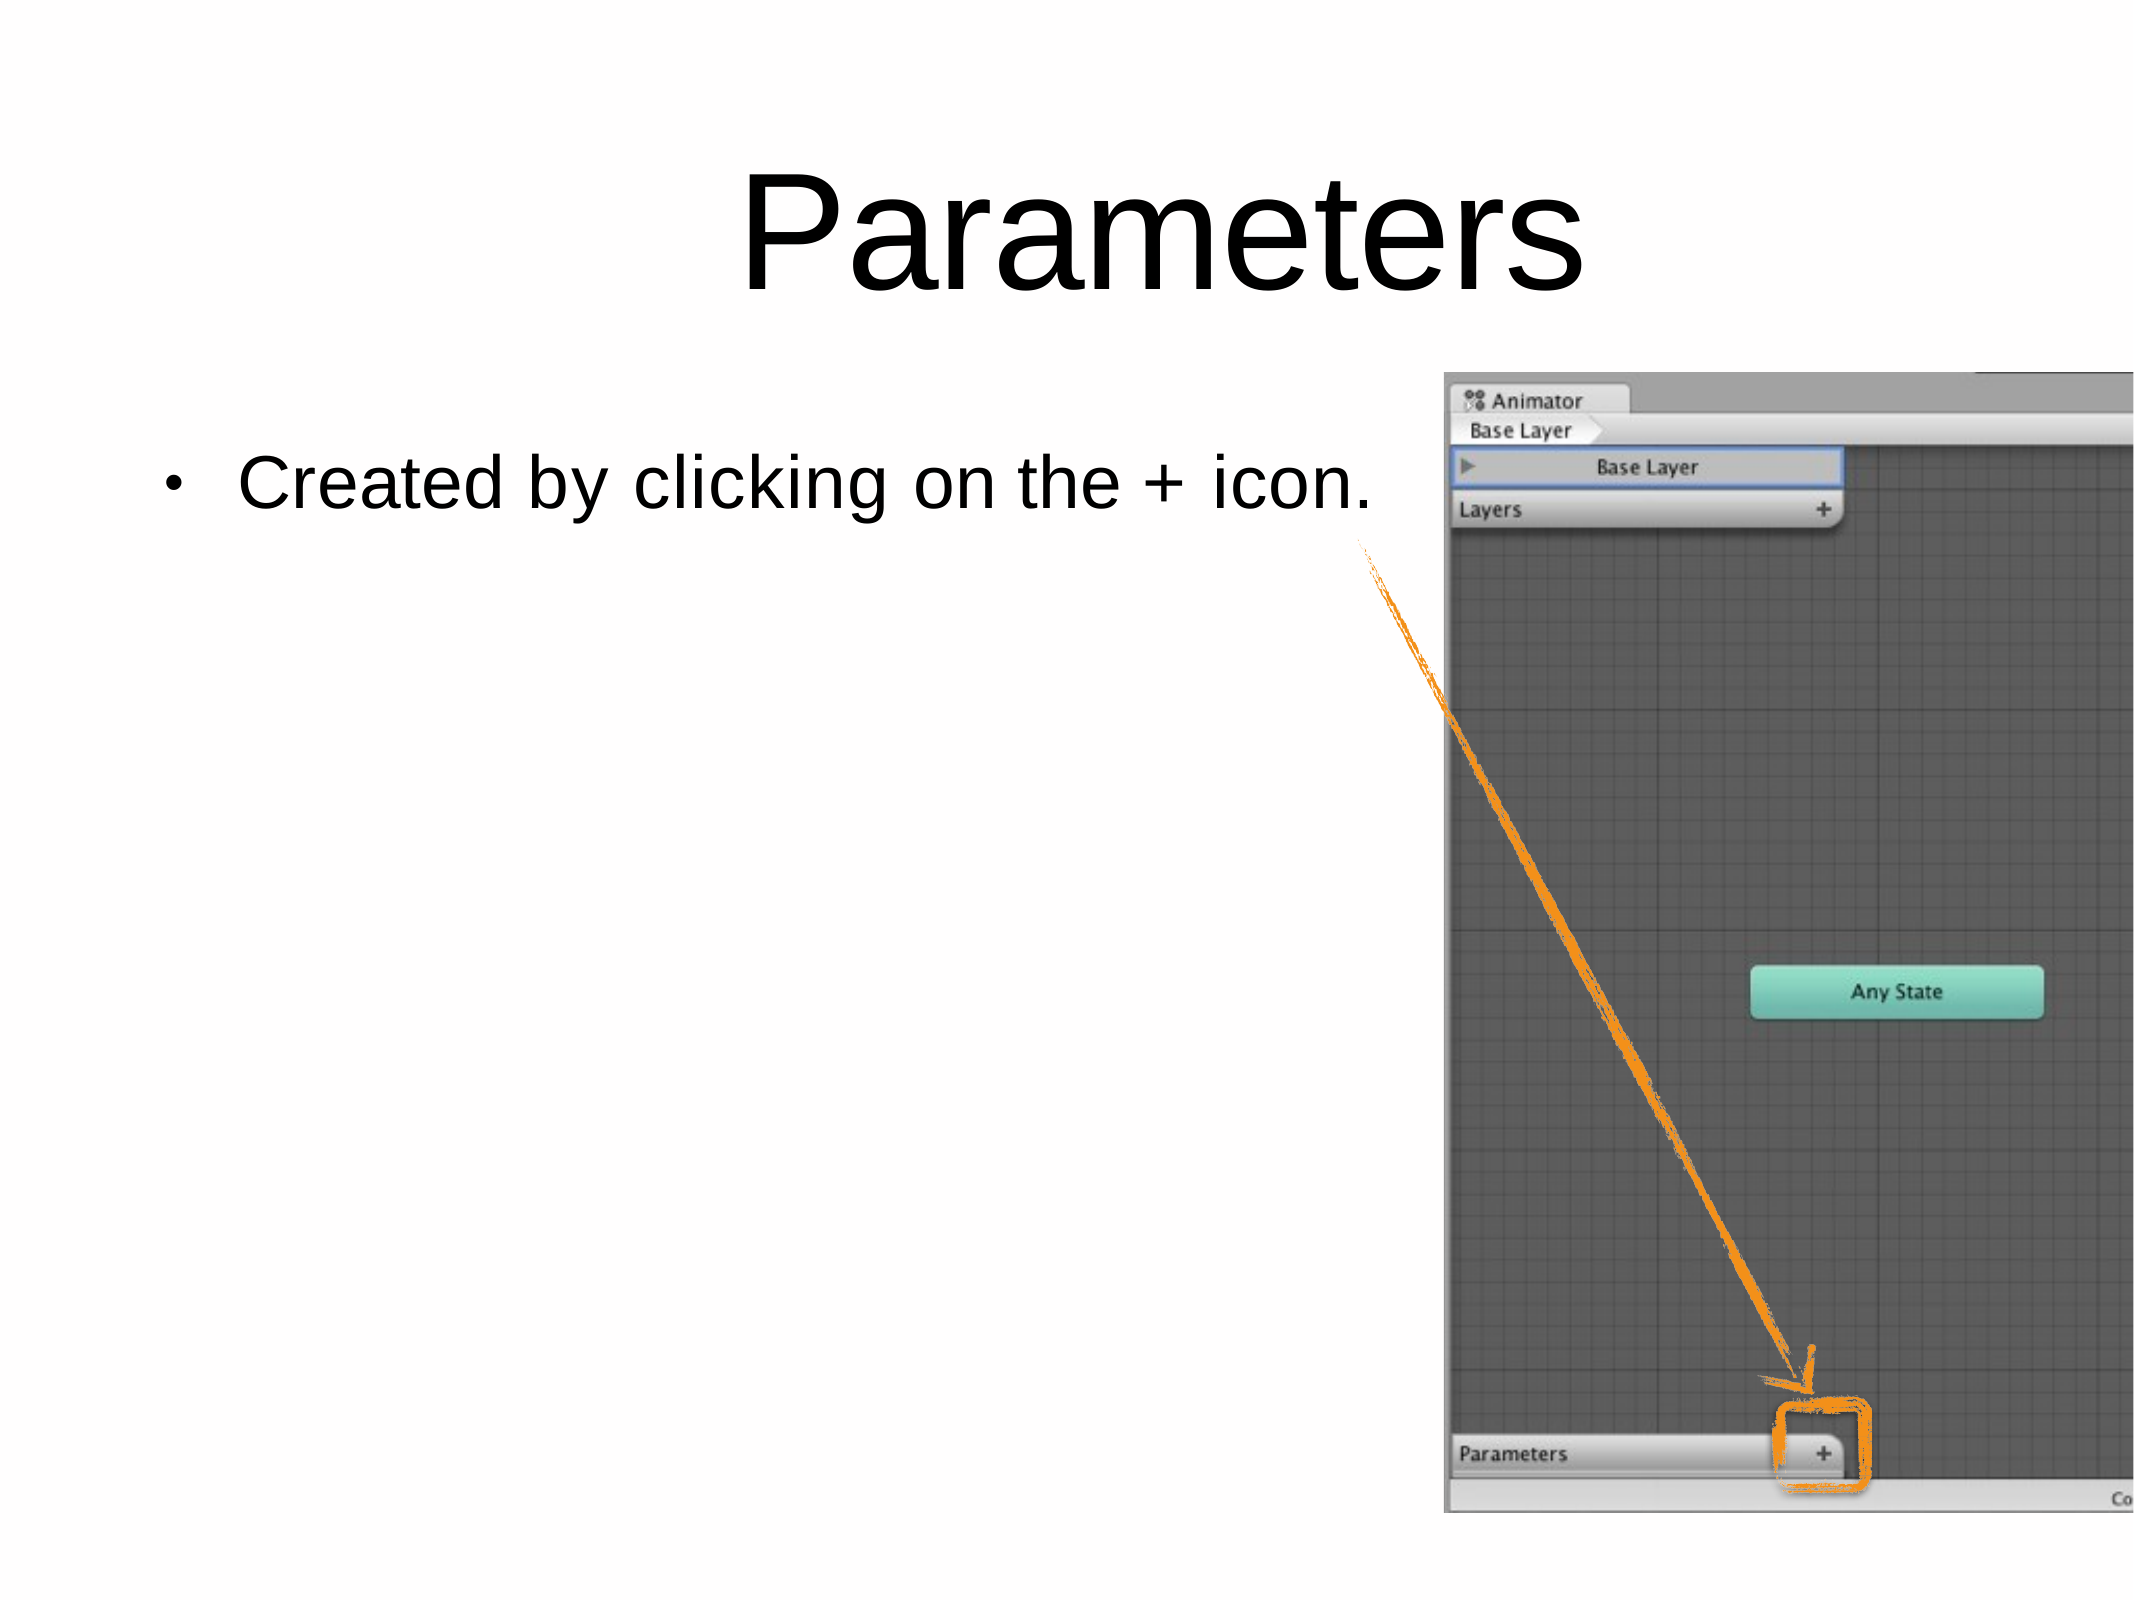

# Parameters

Created by clicking on the + icon.
•